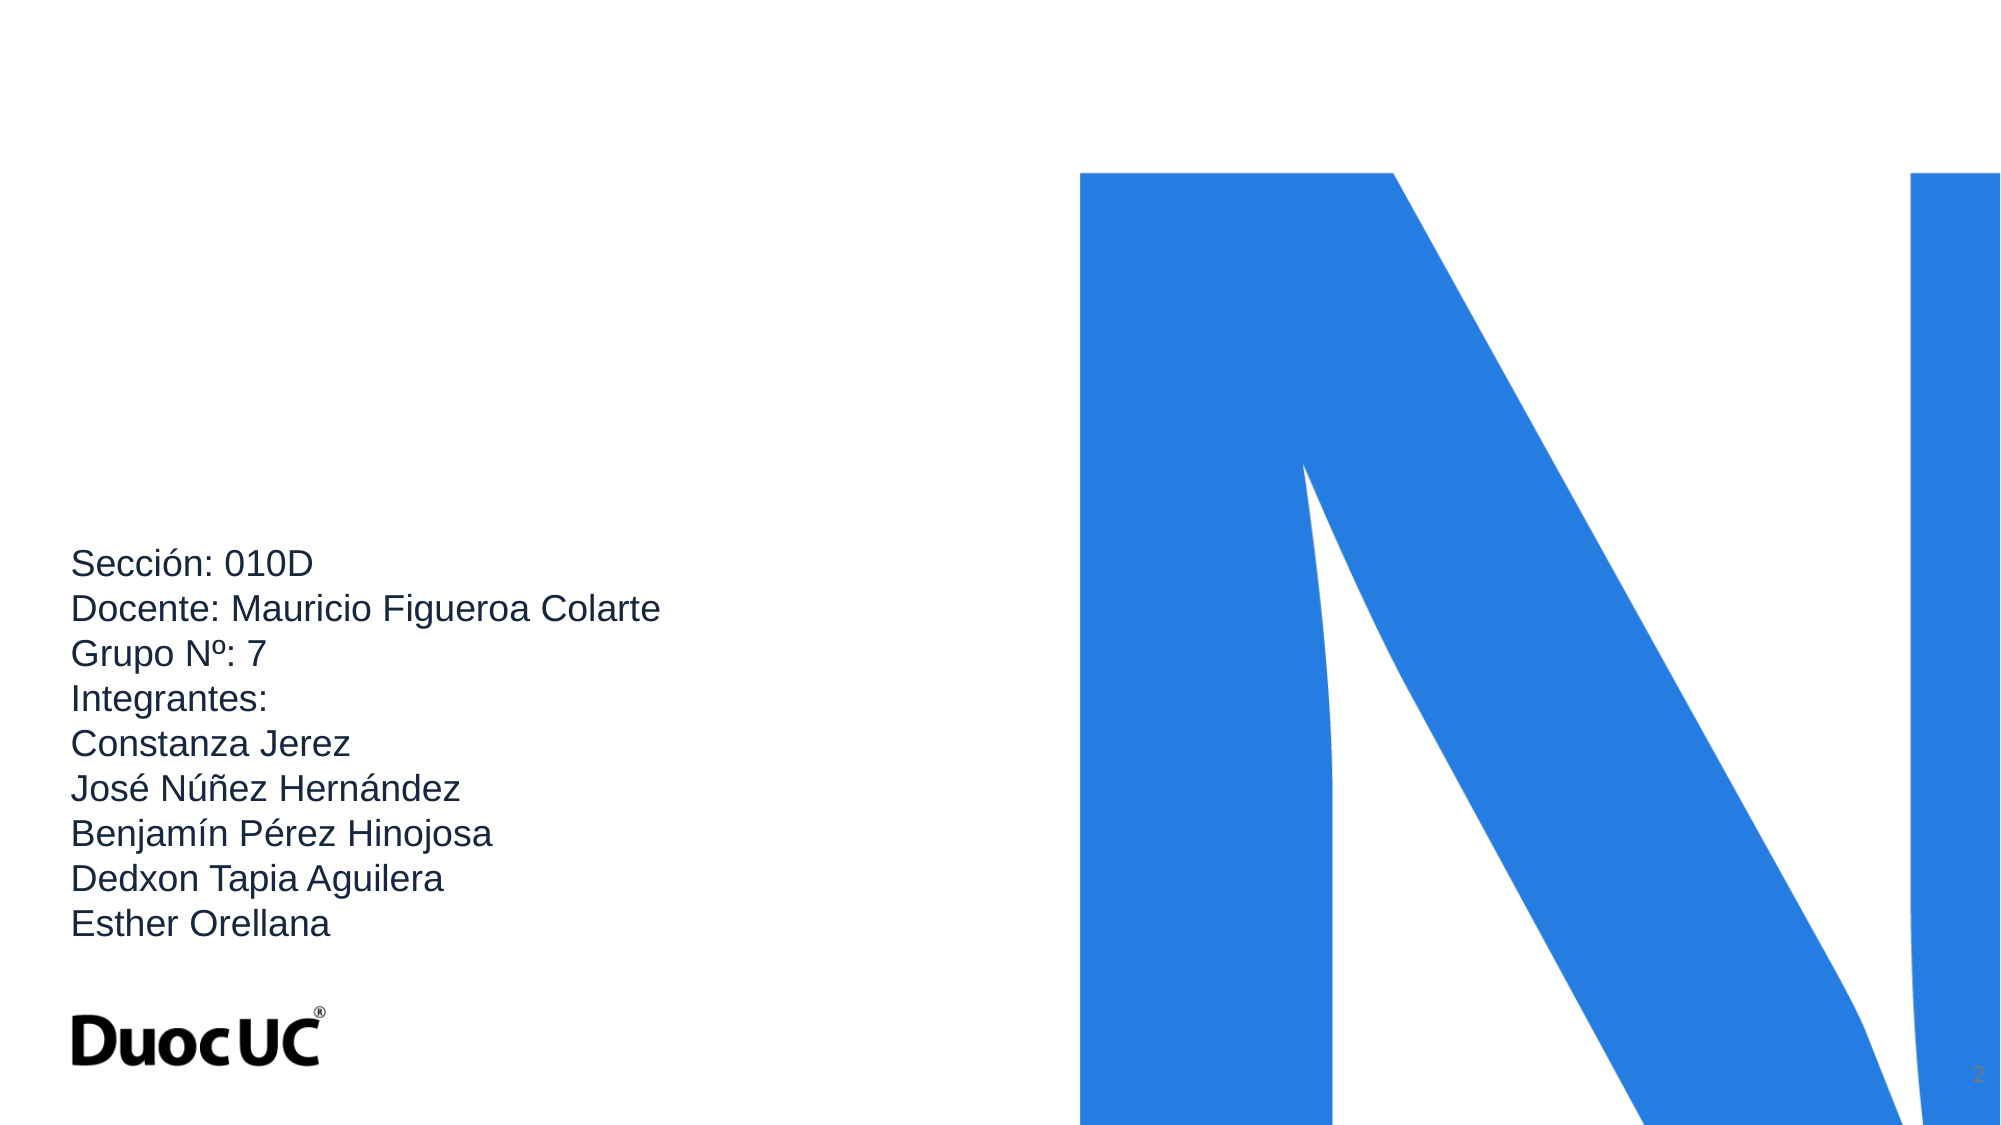

Sección: 010D
Docente: Mauricio Figueroa Colarte
Grupo Nº: 7
Integrantes:
Constanza Jerez
José Núñez Hernández
Benjamín Pérez Hinojosa
Dedxon Tapia Aguilera
Esther Orellana

2